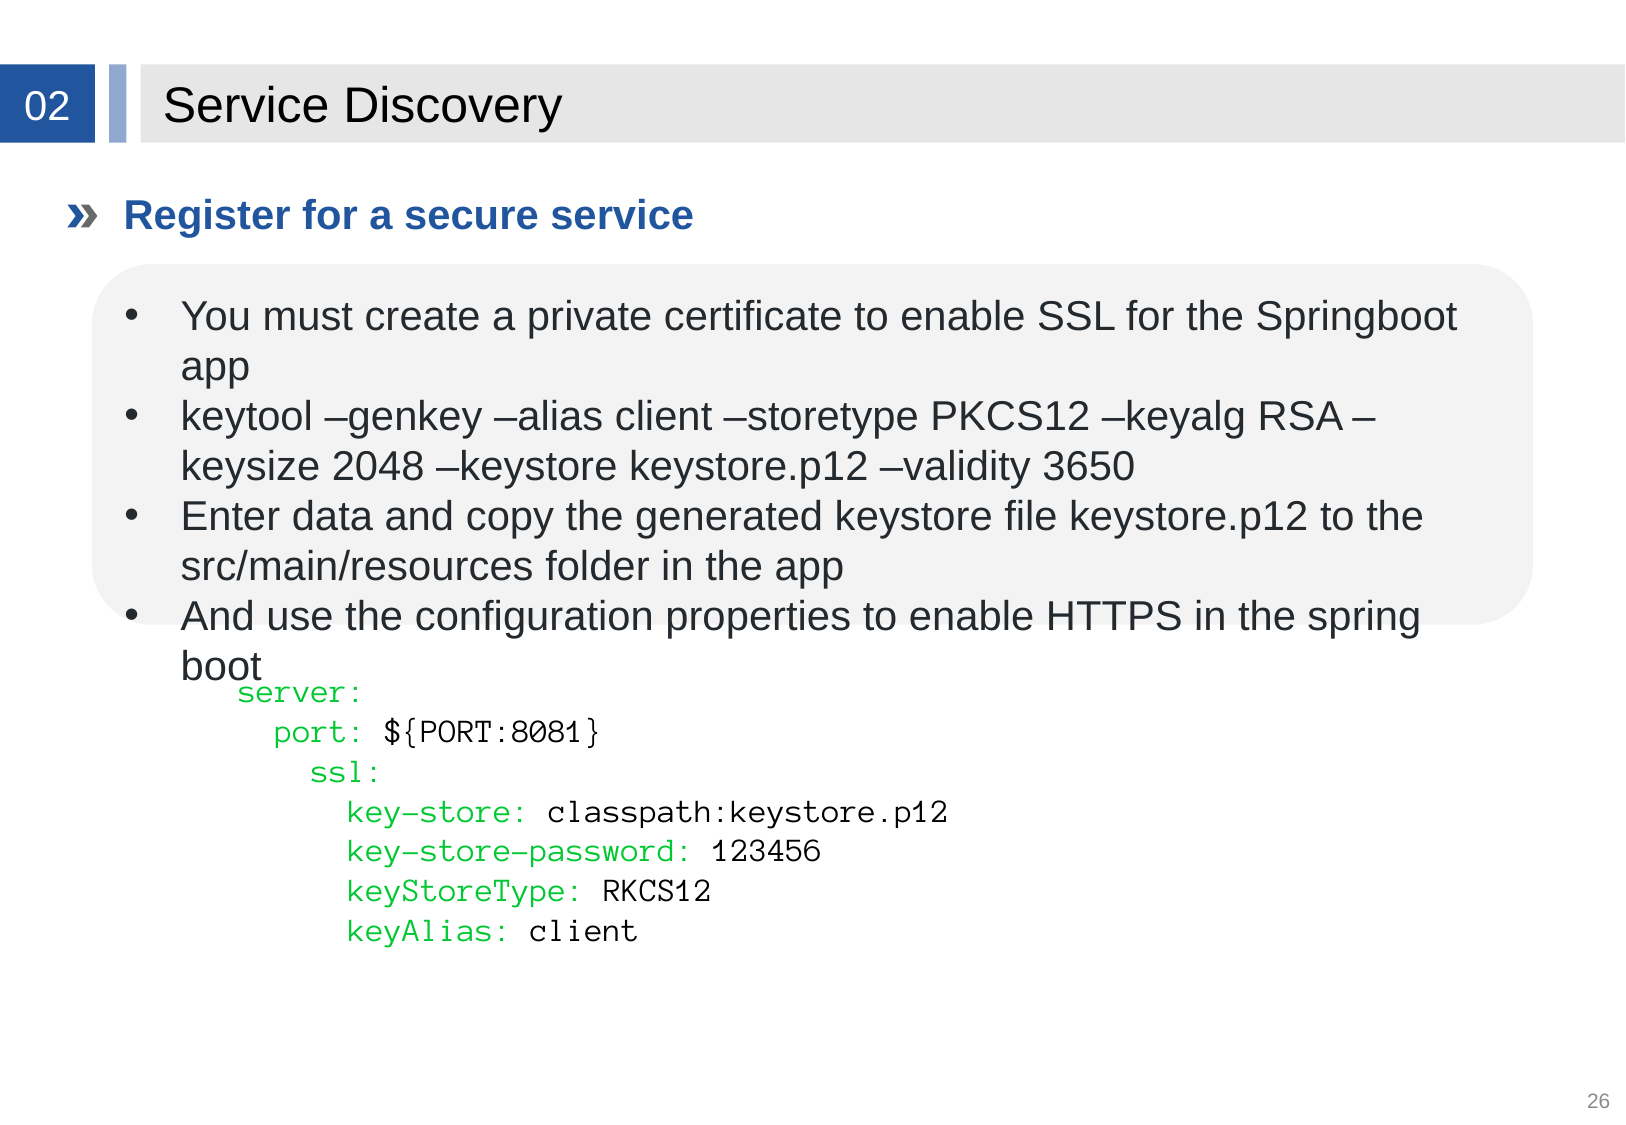

# Service Discovery
02
Register for a secure service

You must create a private certificate to enable SSL for the Springboot app
keytool –genkey –alias client –storetype PKCS12 –keyalg RSA –keysize 2048 –keystore keystore.p12 –validity 3650
Enter data and copy the generated keystore file keystore.p12 to the src/main/resources folder in the app
And use the configuration properties to enable HTTPS in the spring boot
server:
  port: ${PORT:8081}
    ssl:
      key-store: classpath:keystore.p12
      key-store-password: 123456
      keyStoreType: RKCS12
      keyAlias: client
26